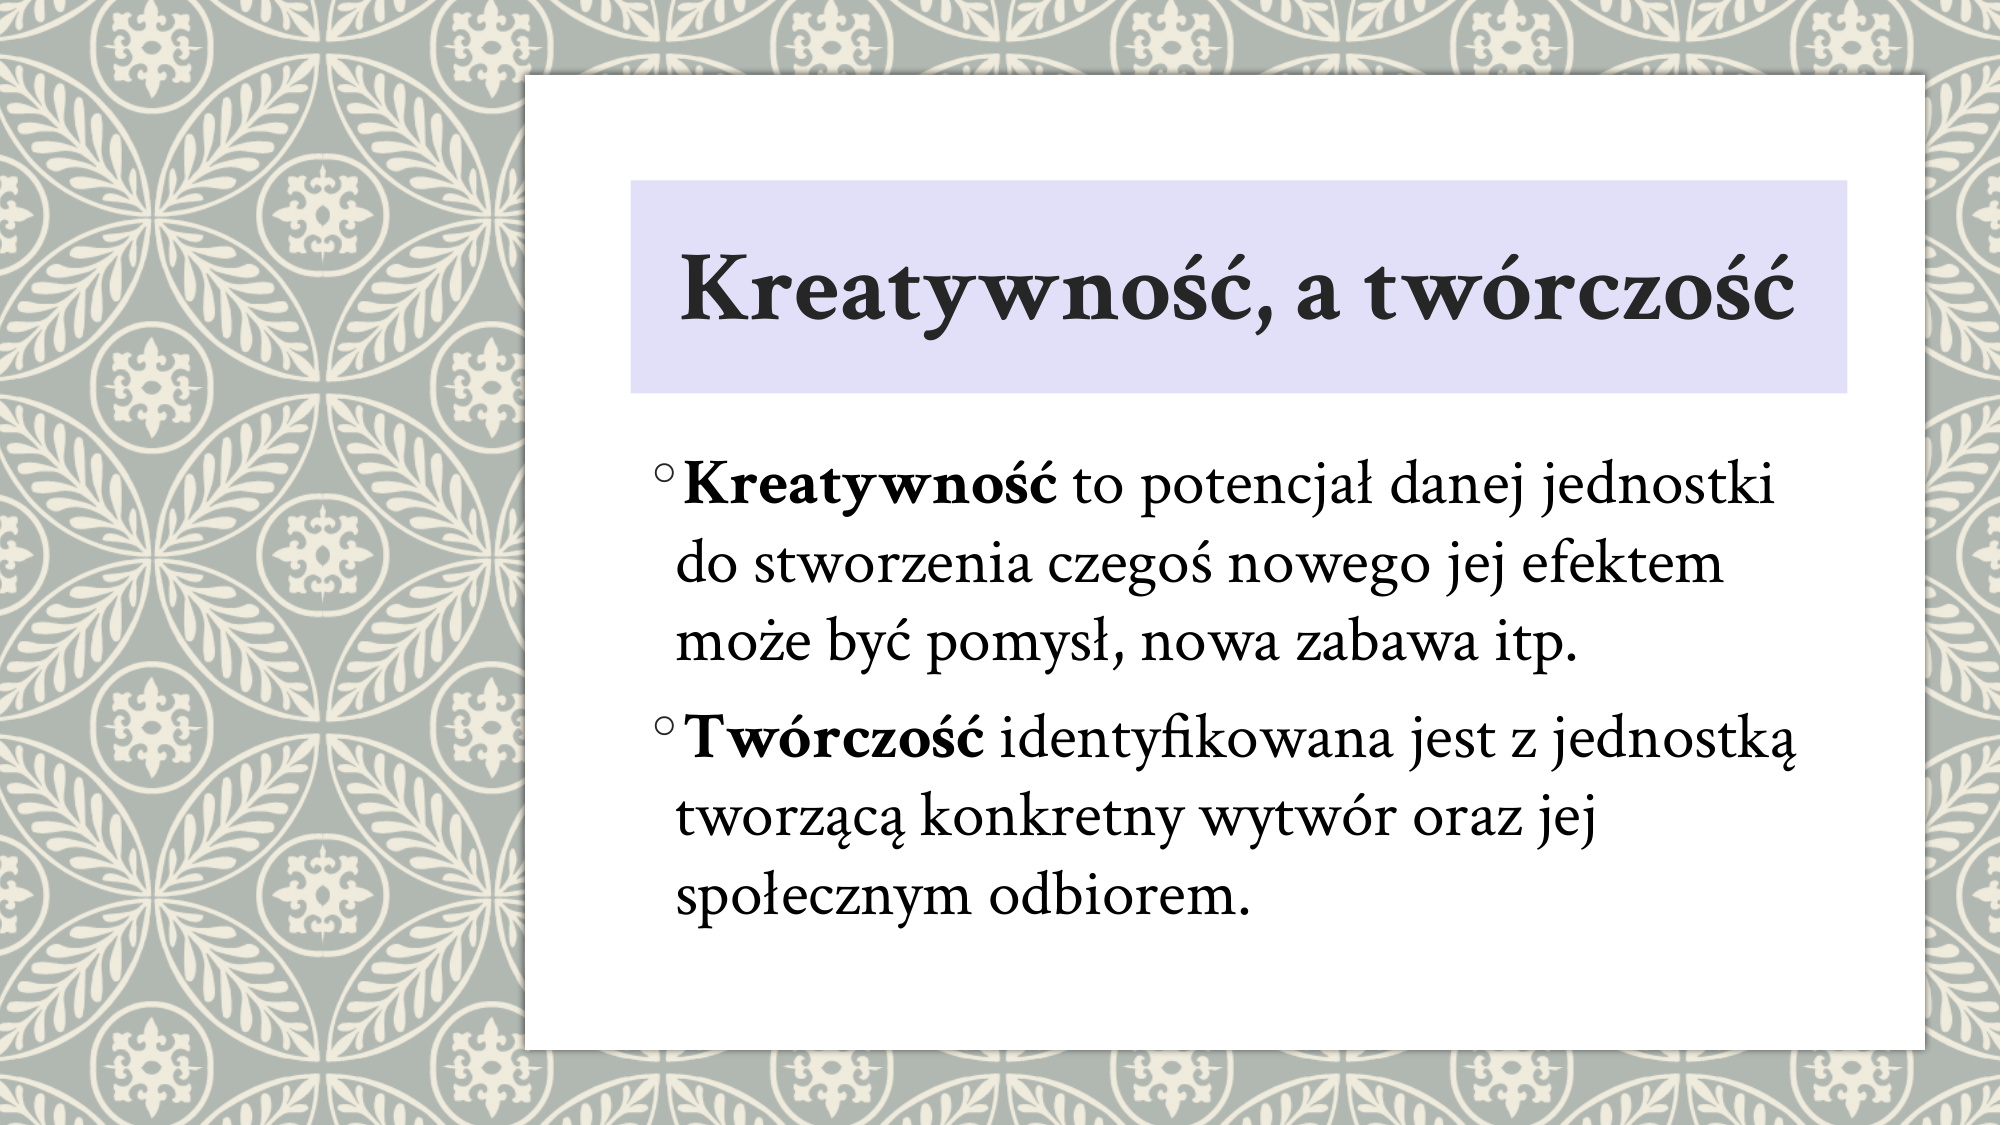

# Kreatywność, a twórczość
Kreatywność to potencjał danej jednostki do stworzenia czegoś nowego jej efektem może być pomysł, nowa zabawa itp.
Twórczość identyfikowana jest z jednostką tworzącą konkretny wytwór oraz jej społecznym odbiorem.